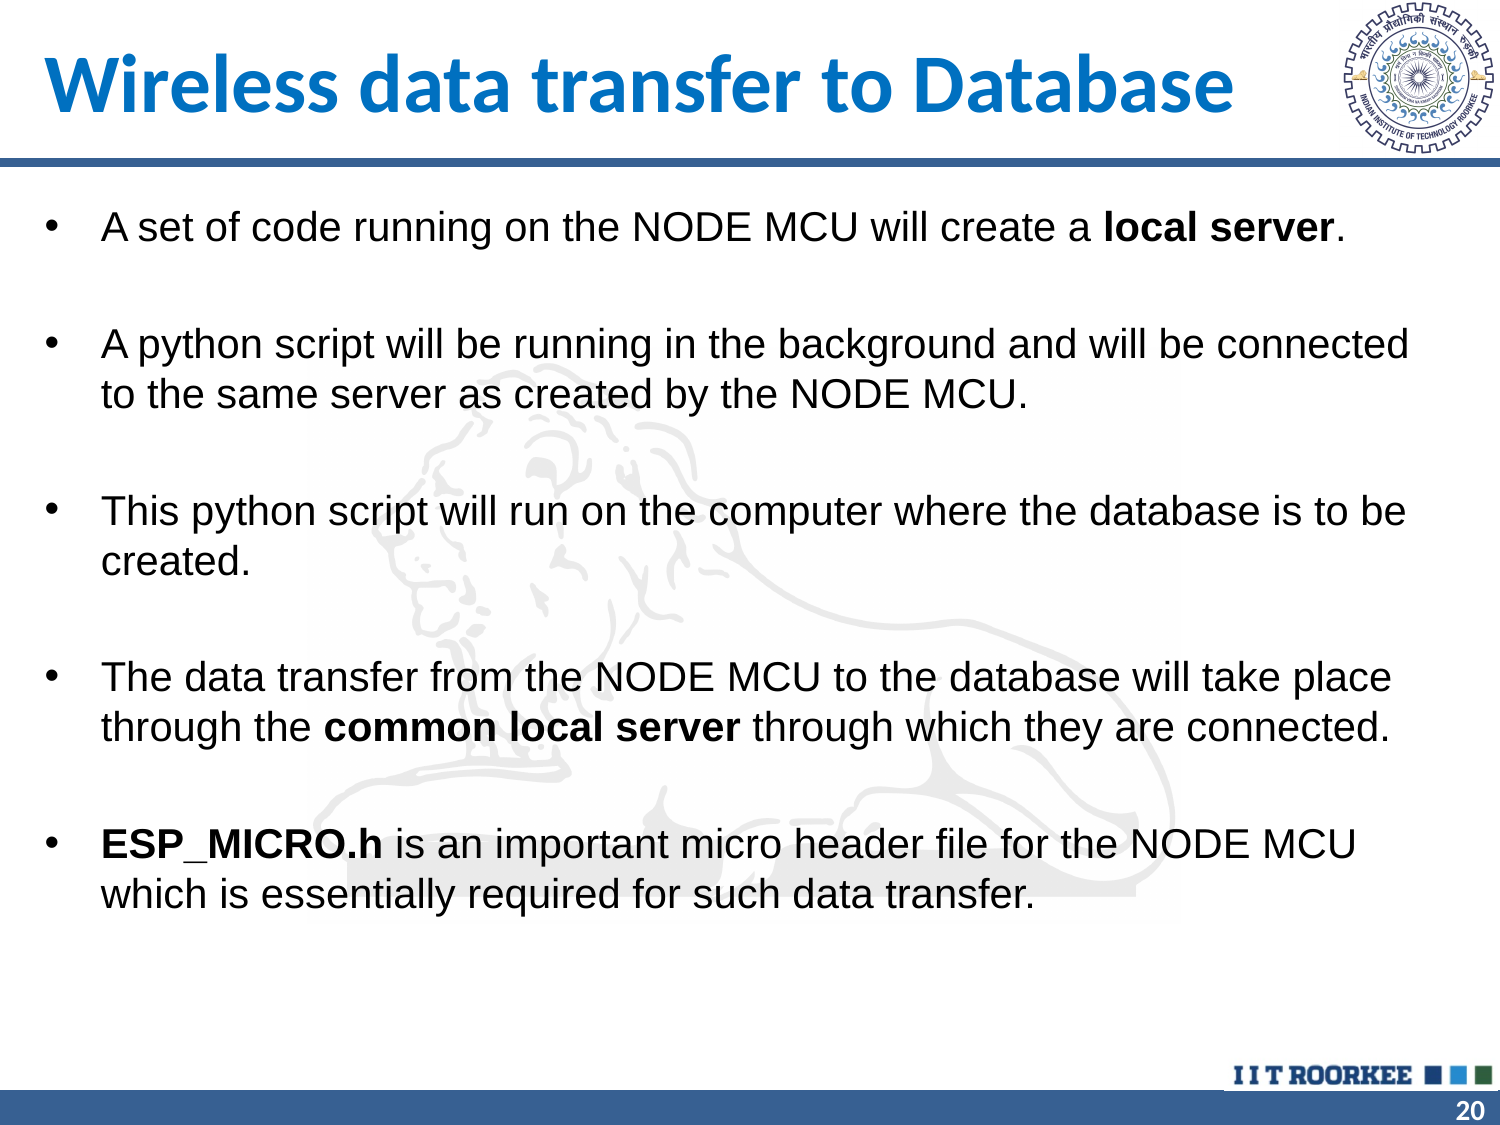

# Wireless data transfer to Database
A set of code running on the NODE MCU will create a local server.

A python script will be running in the background and will be connected to the same server as created by the NODE MCU.

This python script will run on the computer where the database is to be created.

The data transfer from the NODE MCU to the database will take place through the common local server through which they are connected.

ESP_MICRO.h is an important micro header file for the NODE MCU which is essentially required for such data transfer.